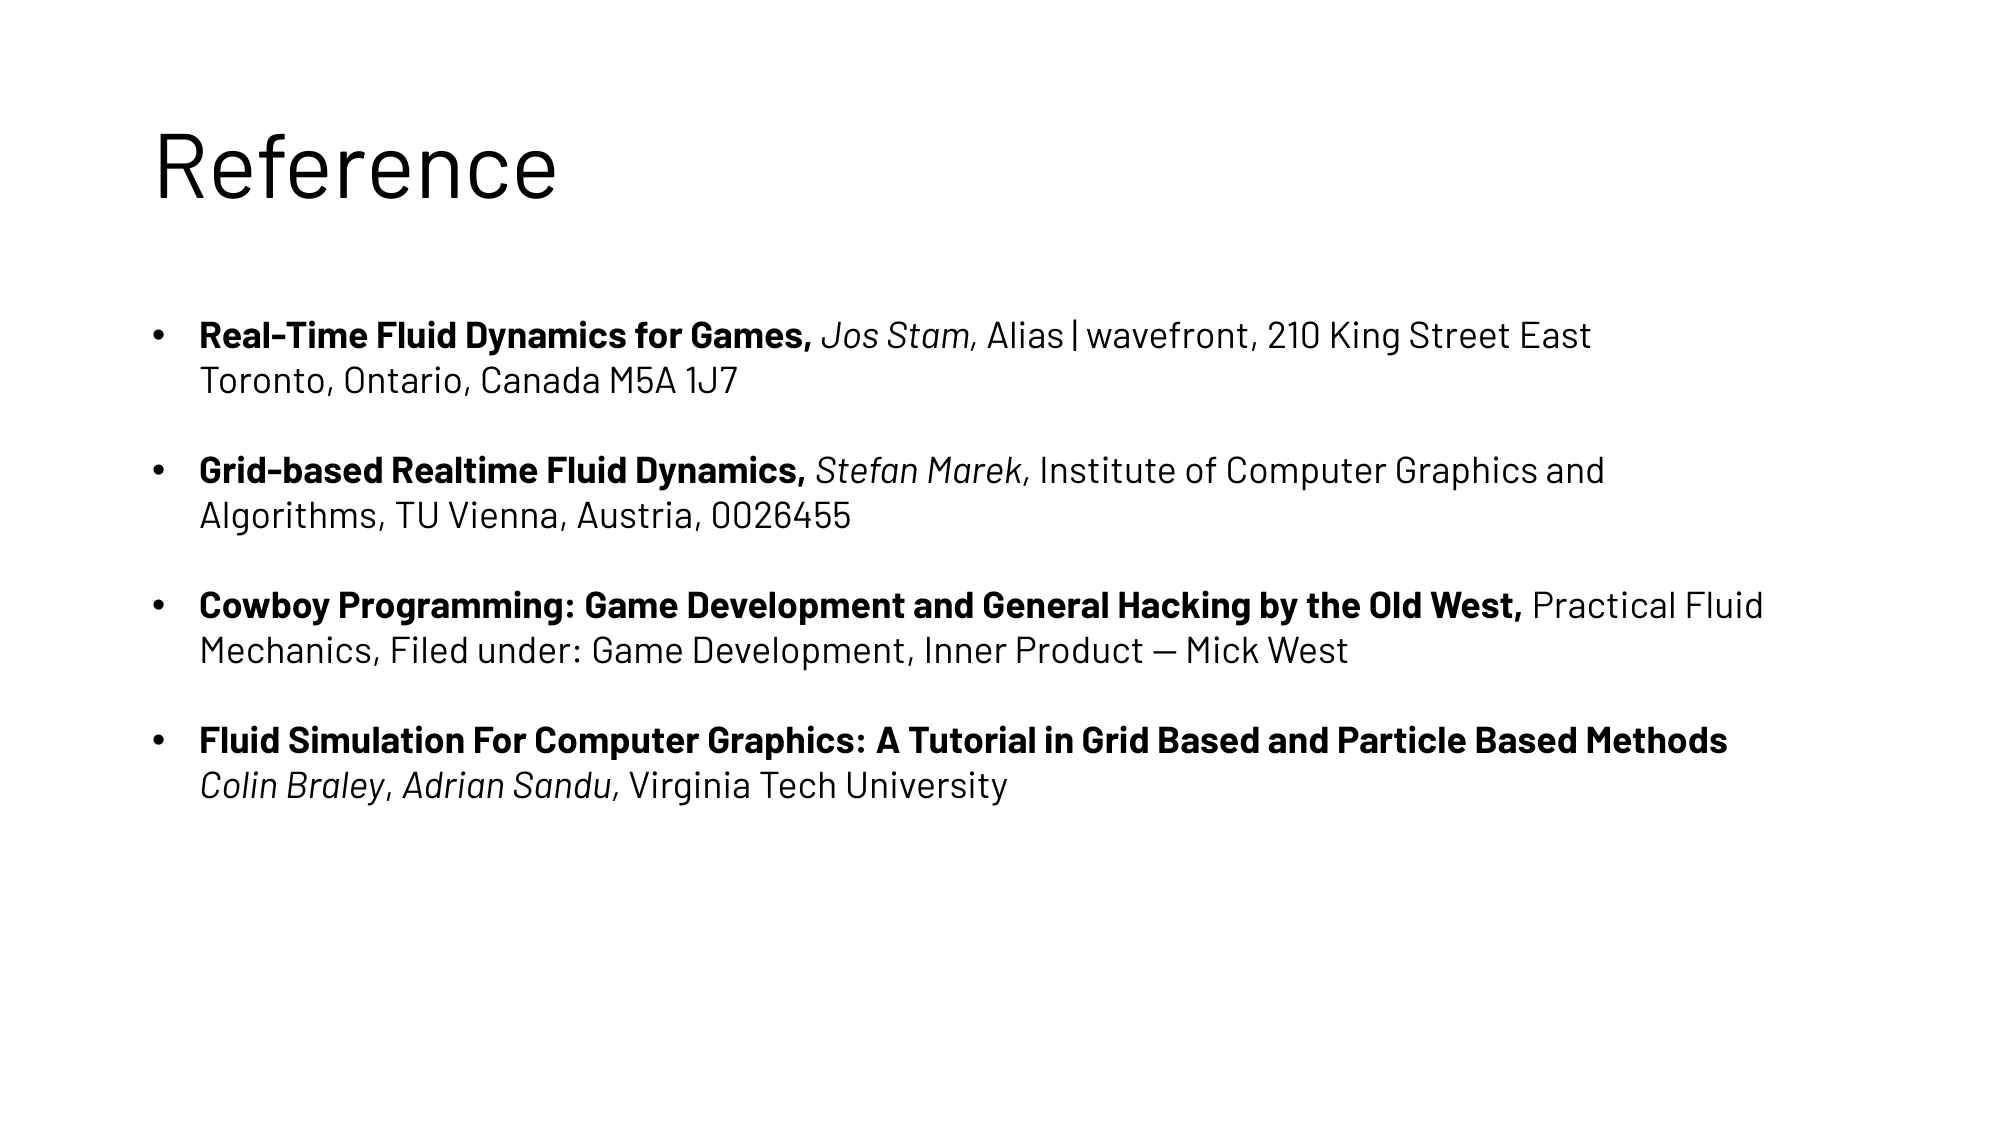

# Reference
Real-Time Fluid Dynamics for Games, Jos Stam, Alias | wavefront, 210 King Street East
Toronto, Ontario, Canada M5A 1J7

Grid-based Realtime Fluid Dynamics, Stefan Marek, Institute of Computer Graphics and Algorithms, TU Vienna, Austria, 0026455

Cowboy Programming: Game Development and General Hacking by the Old West, Practical Fluid Mechanics, Filed under: Game Development, Inner Product — Mick West

Fluid Simulation For Computer Graphics: A Tutorial in Grid Based and Particle Based Methods
Colin Braley, Adrian Sandu, Virginia Tech University